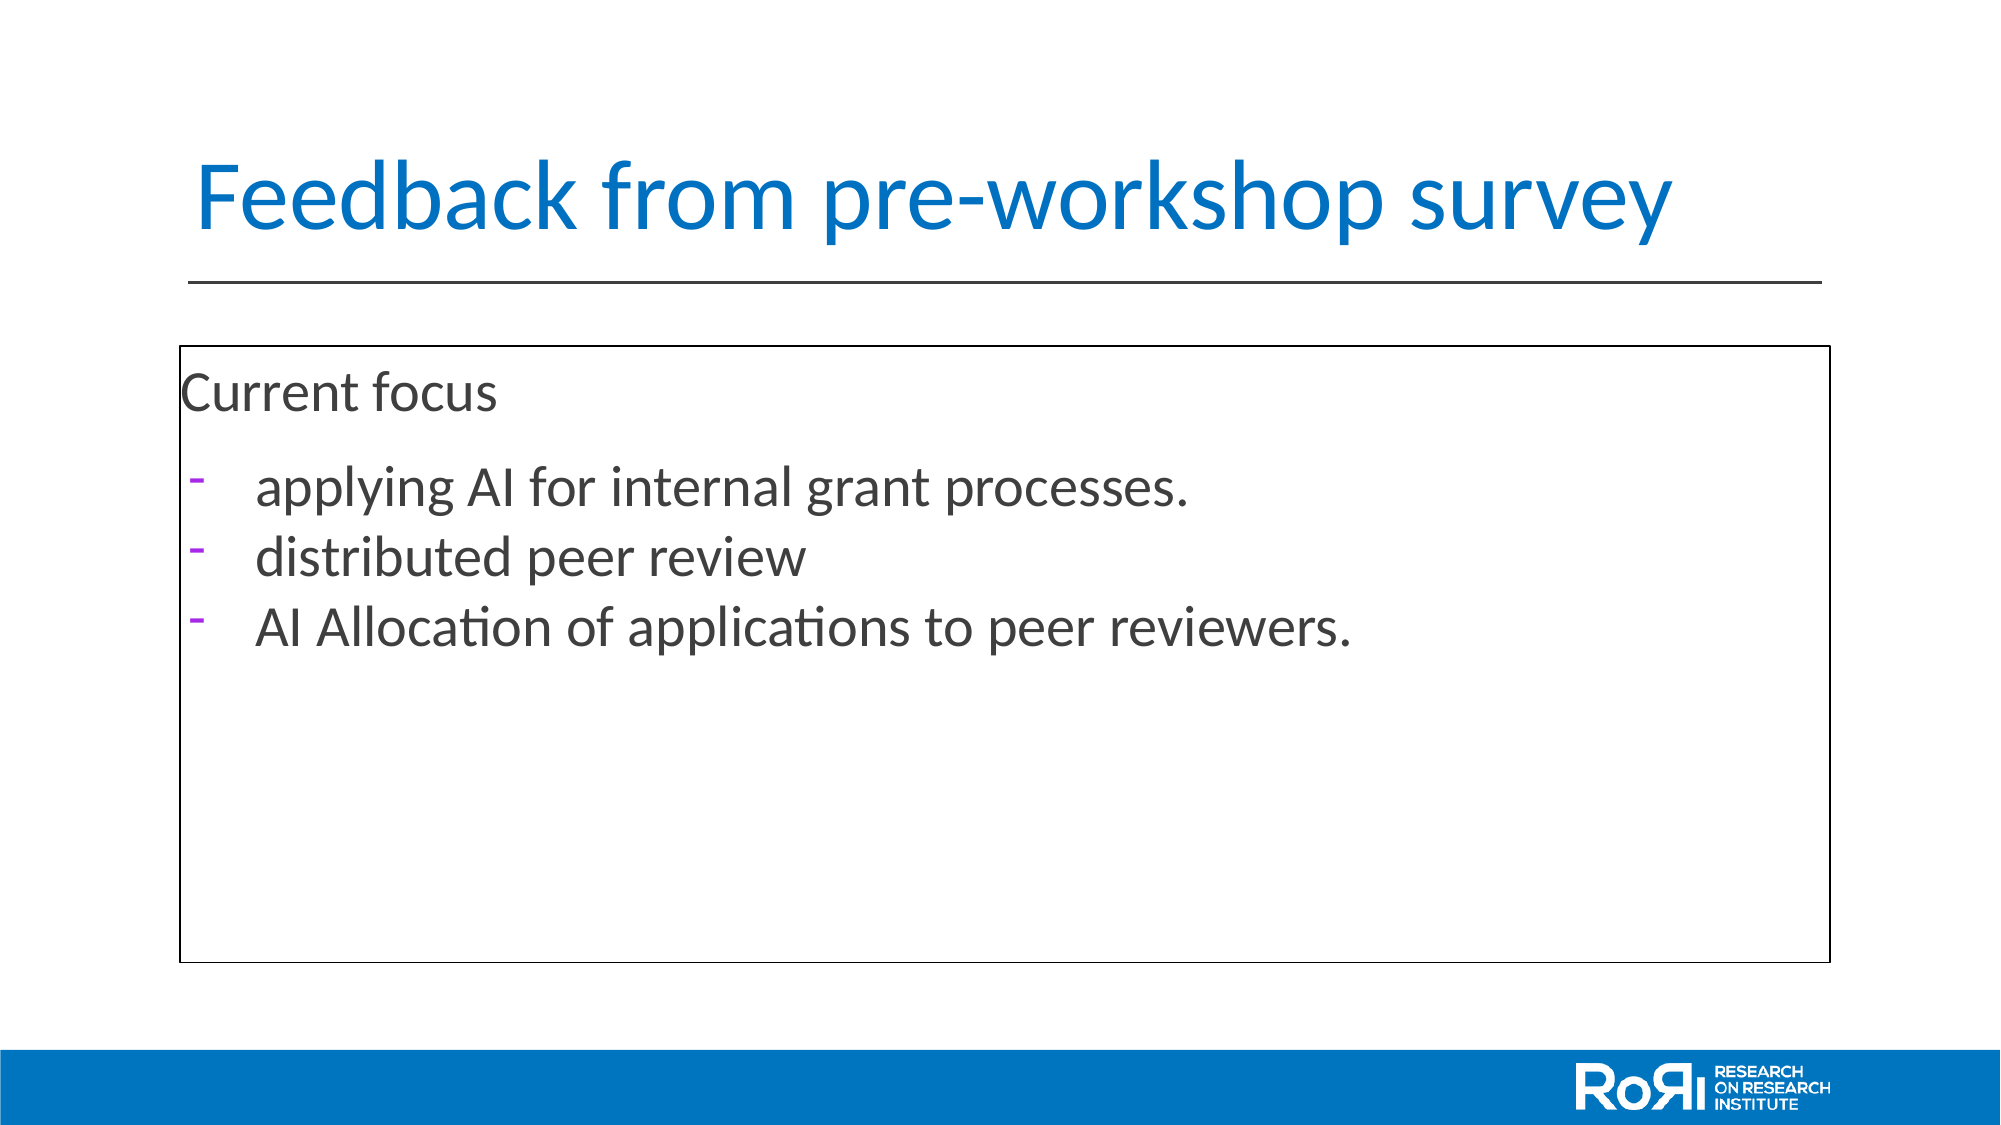

# Feedback from pre-workshop survey
Current focus
applying AI for internal grant processes.
distributed peer review
AI Allocation of applications to peer reviewers.